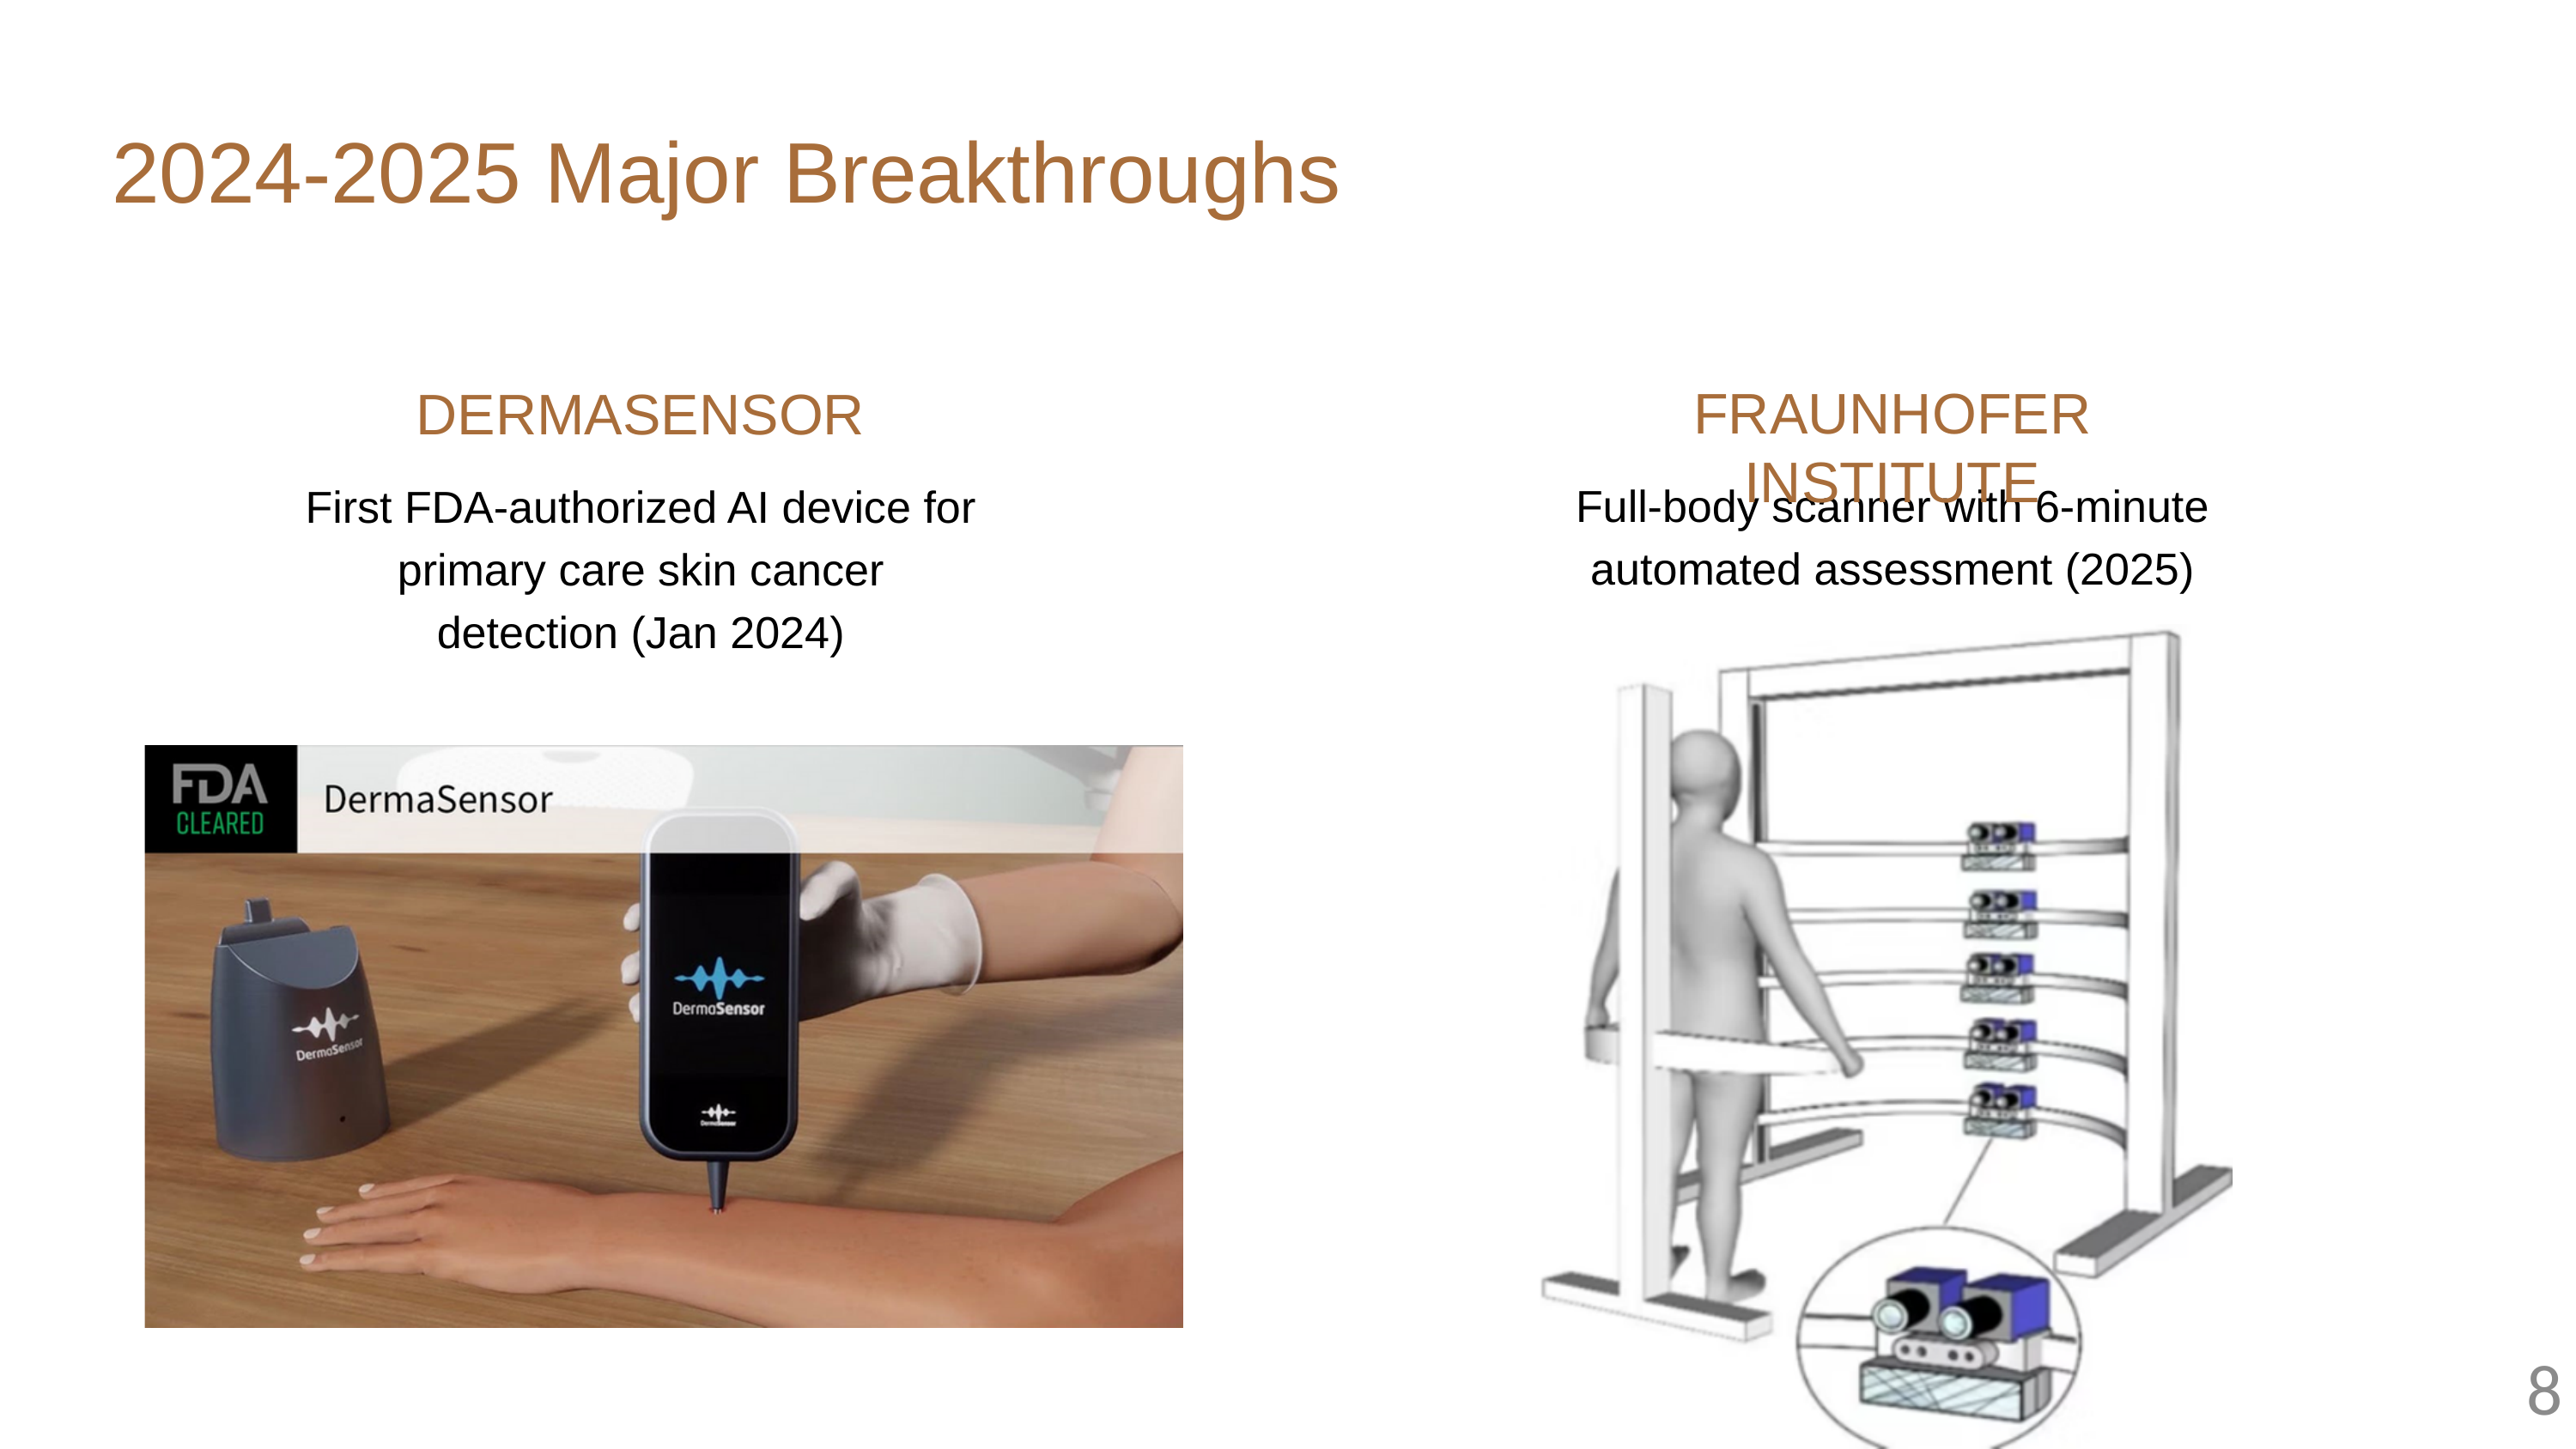

2024-2025 Major Breakthroughs
FRAUNHOFER INSTITUTE
DERMASENSOR
Full-body scanner with 6-minute automated assessment (2025)
First FDA-authorized AI device for primary care skin cancer detection (Jan 2024)

8